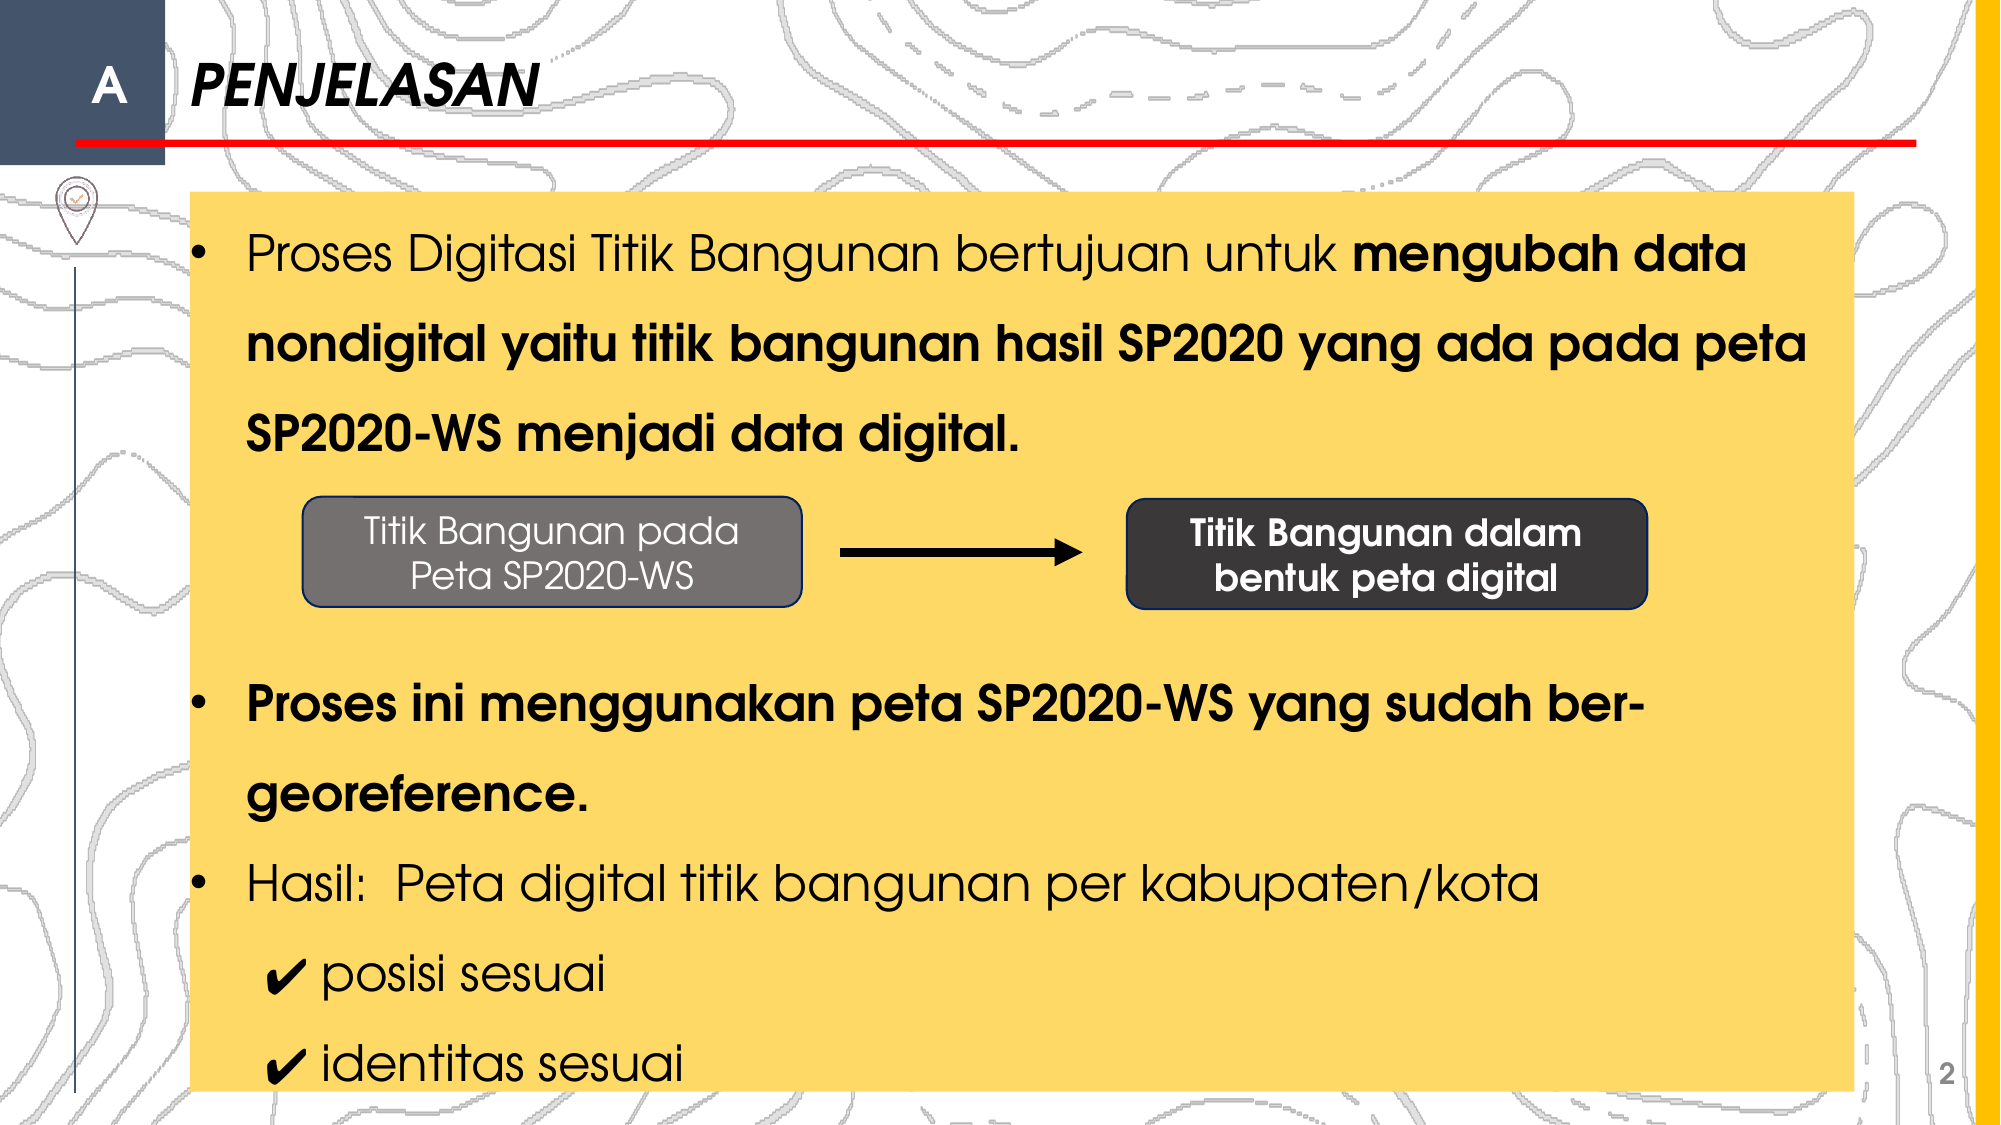

A
PENJELASAN

Proses Digitasi Titik Bangunan bertujuan untuk mengubah data nondigital yaitu titik bangunan hasil SP2020 yang ada pada peta SP2020-WS menjadi data digital.

Proses ini menggunakan peta SP2020-WS yang sudah ber-georeference.
Hasil:  Peta digital titik bangunan per kabupaten/kota
posisi sesuai
identitas sesuai
Titik Bangunan pada Peta SP2020-WS
Titik Bangunan dalam bentuk peta digital
2